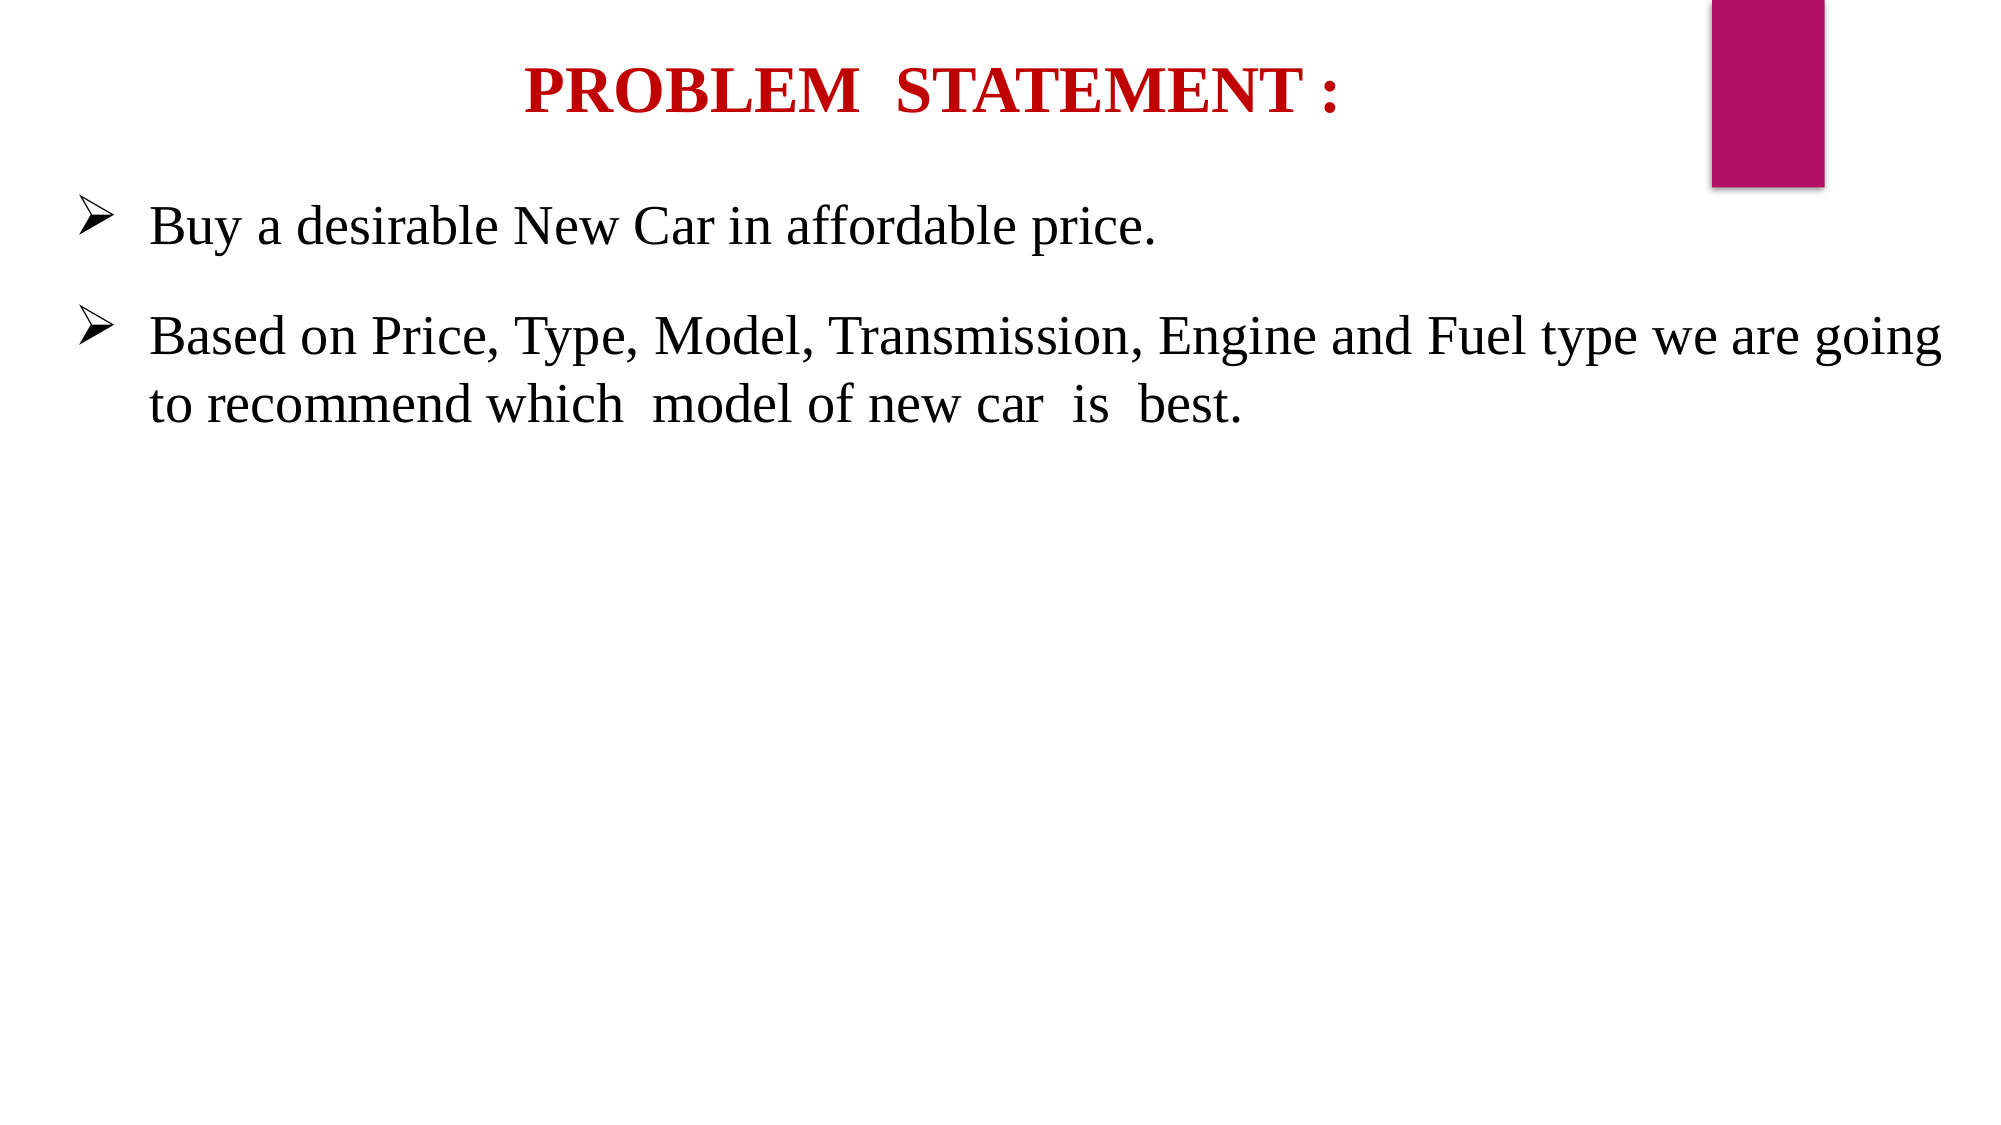

PROBLEM  STATEMENT :
Buy a desirable New Car in affordable price.

Based on Price, Type, Model, Transmission, Engine and Fuel type we are going to recommend which  model of new car  is  best.